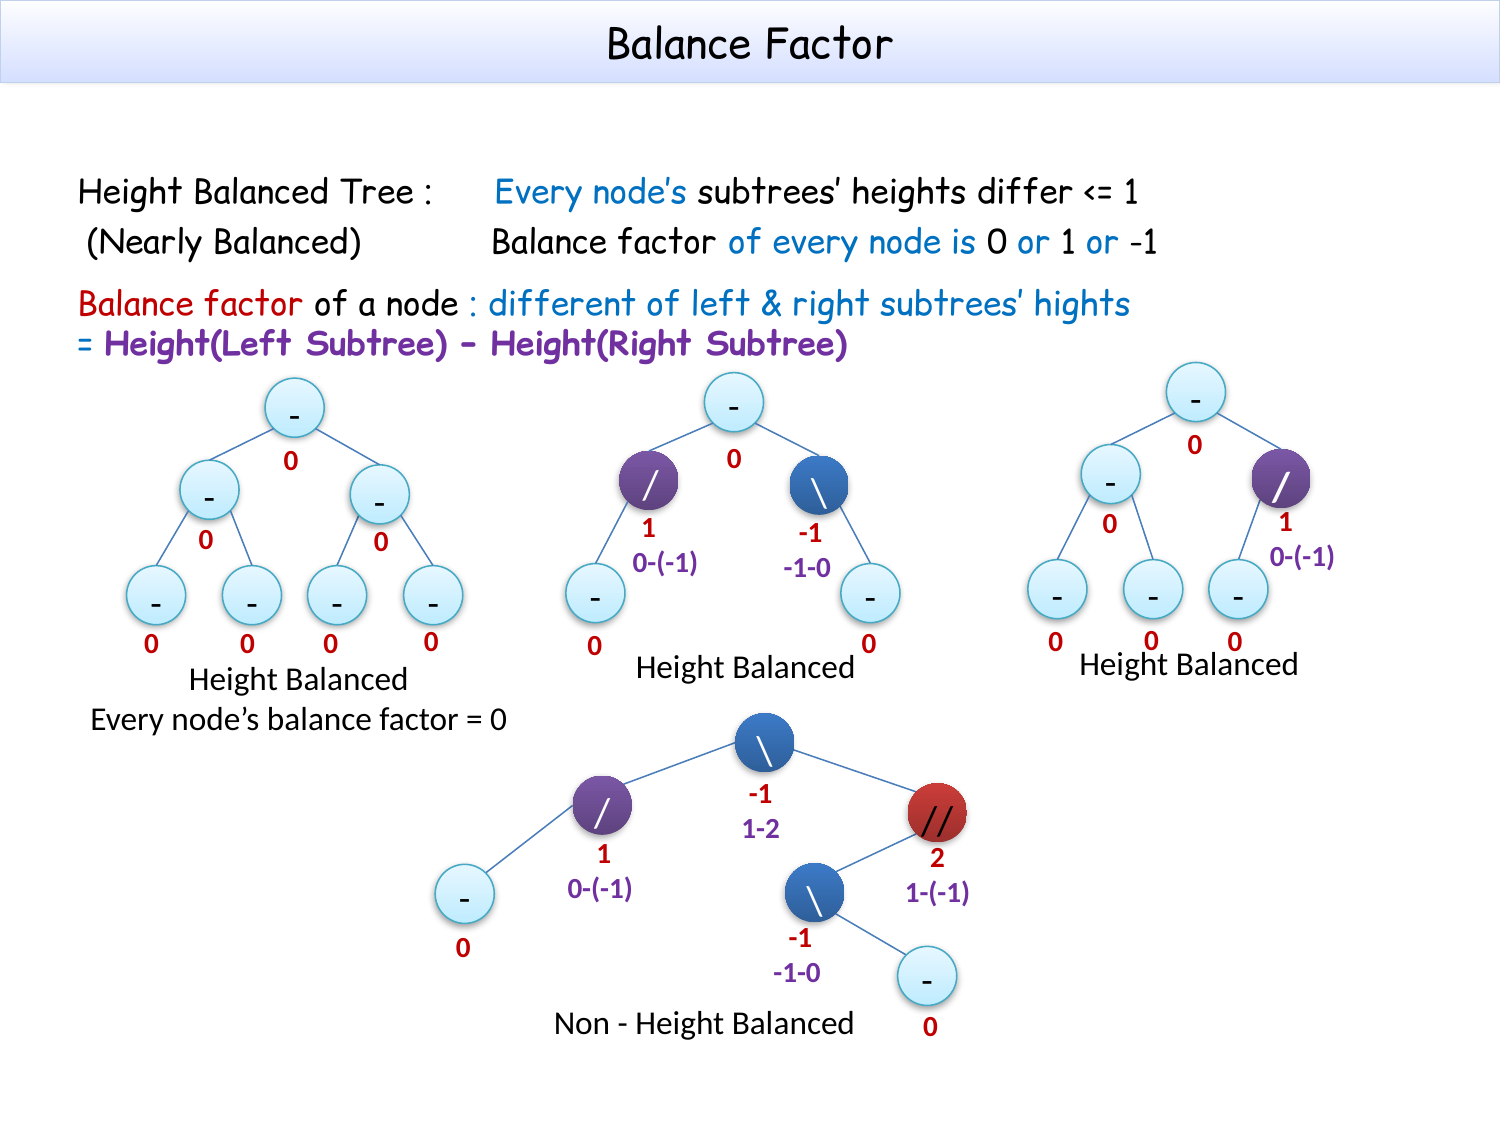

# Balance Factor
Height Balanced Tree :      Every node’s subtrees’ heights differ <= 1
 (Nearly Balanced)             Balance factor of every node is 0 or 1 or -1
Balance factor of a node : different of left & right subtrees’ hights
= Height(Left Subtree) – Height(Right Subtree)
-
-
/
-
-
-
Height Balanced
-
/
\
-
-
Height Balanced
-
-
-
-
-
-
-
Height Balanced
Every node’s balance factor = 0
0
1
0-(-1)
0
0
0
0
0
1
0-(-1)
-1
-1-0
0
0
0
0
0
0
0
0
0
\
/
//
\
-
-
Non - Height Balanced
-1
1-2
1
0-(-1)
2
1-(-1)
-1
-1-0
0
0